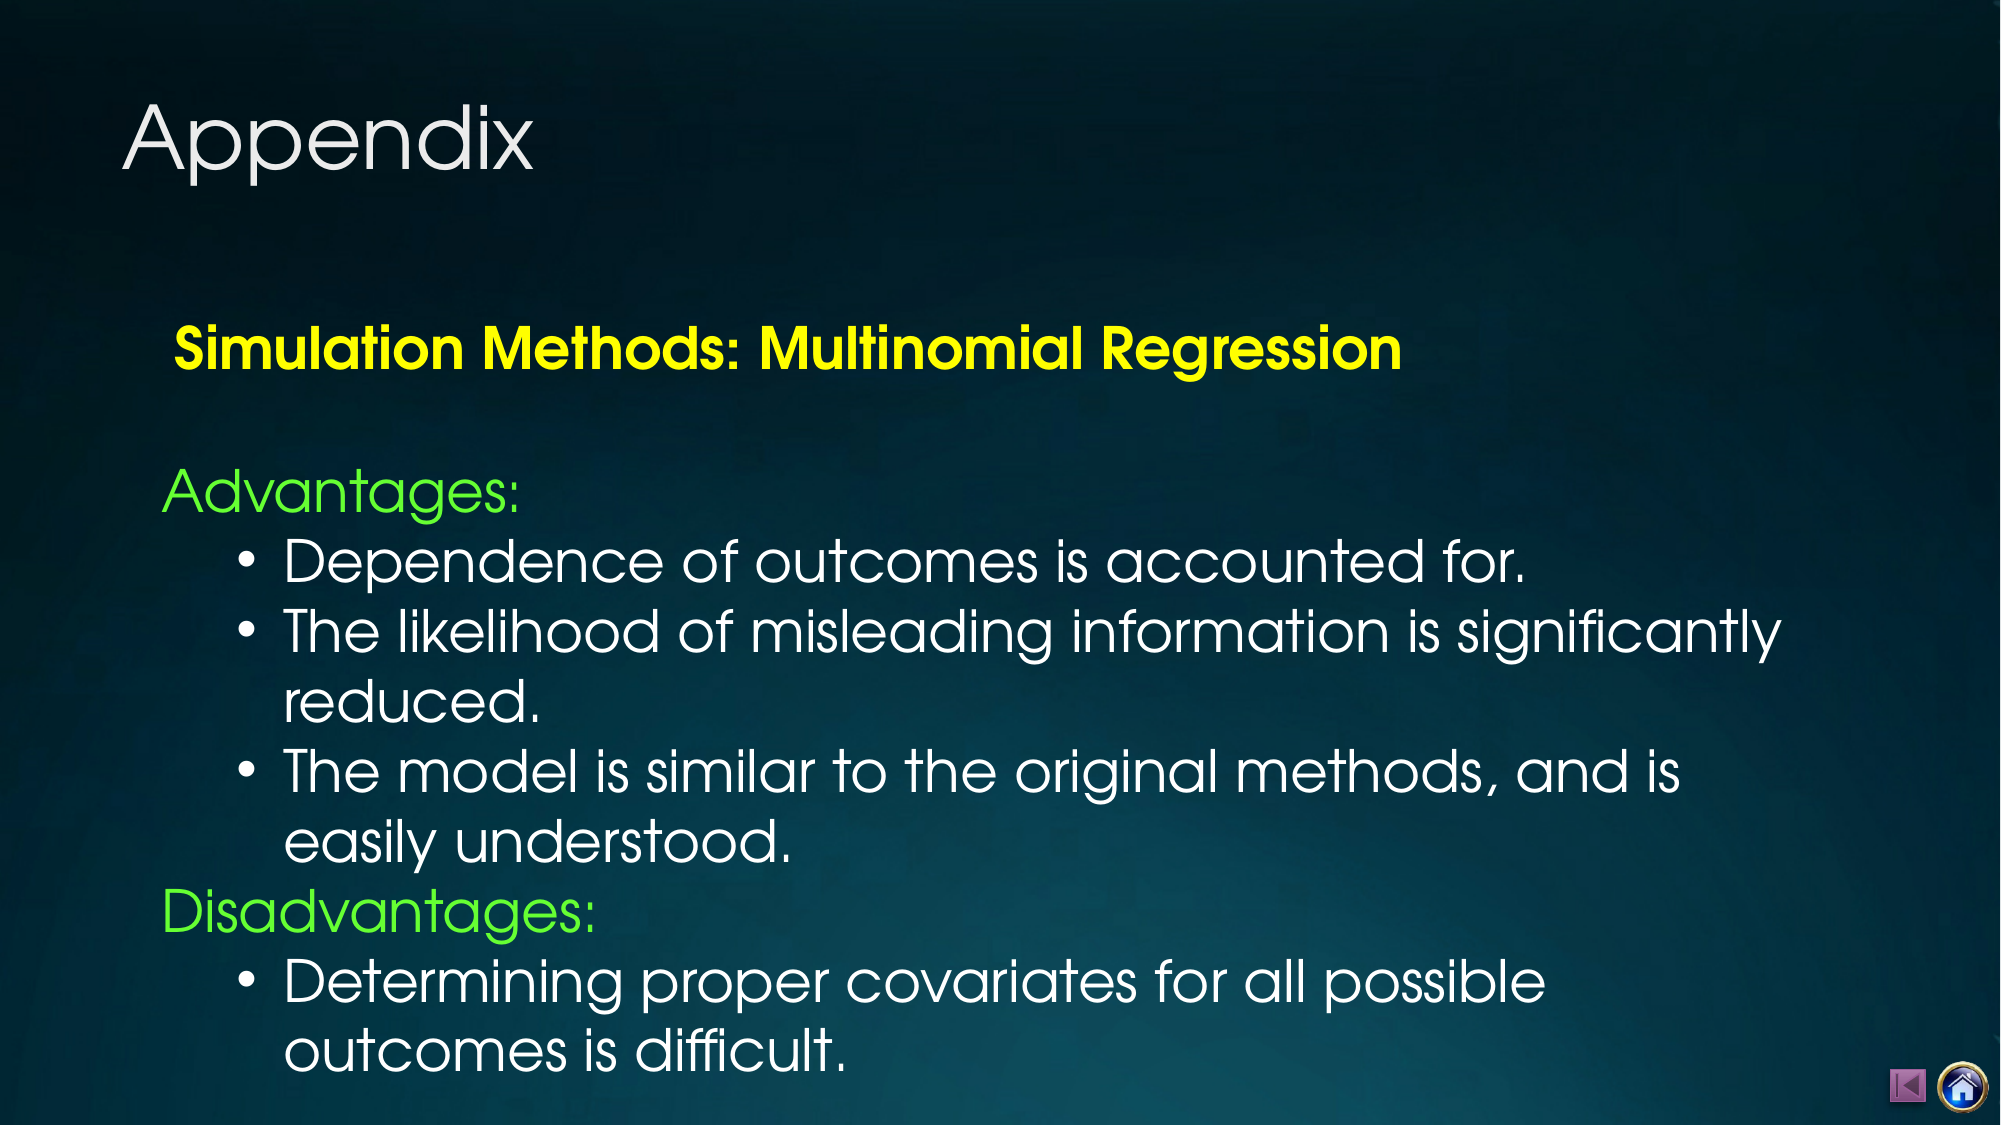

# Appendix
Simulation Methods: Multinomial Regression

Advantages:
Dependence of outcomes is accounted for.
The likelihood of misleading information is significantly reduced.
The model is similar to the original methods, and is easily understood.
Disadvantages:
Determining proper covariates for all possible outcomes is difficult.